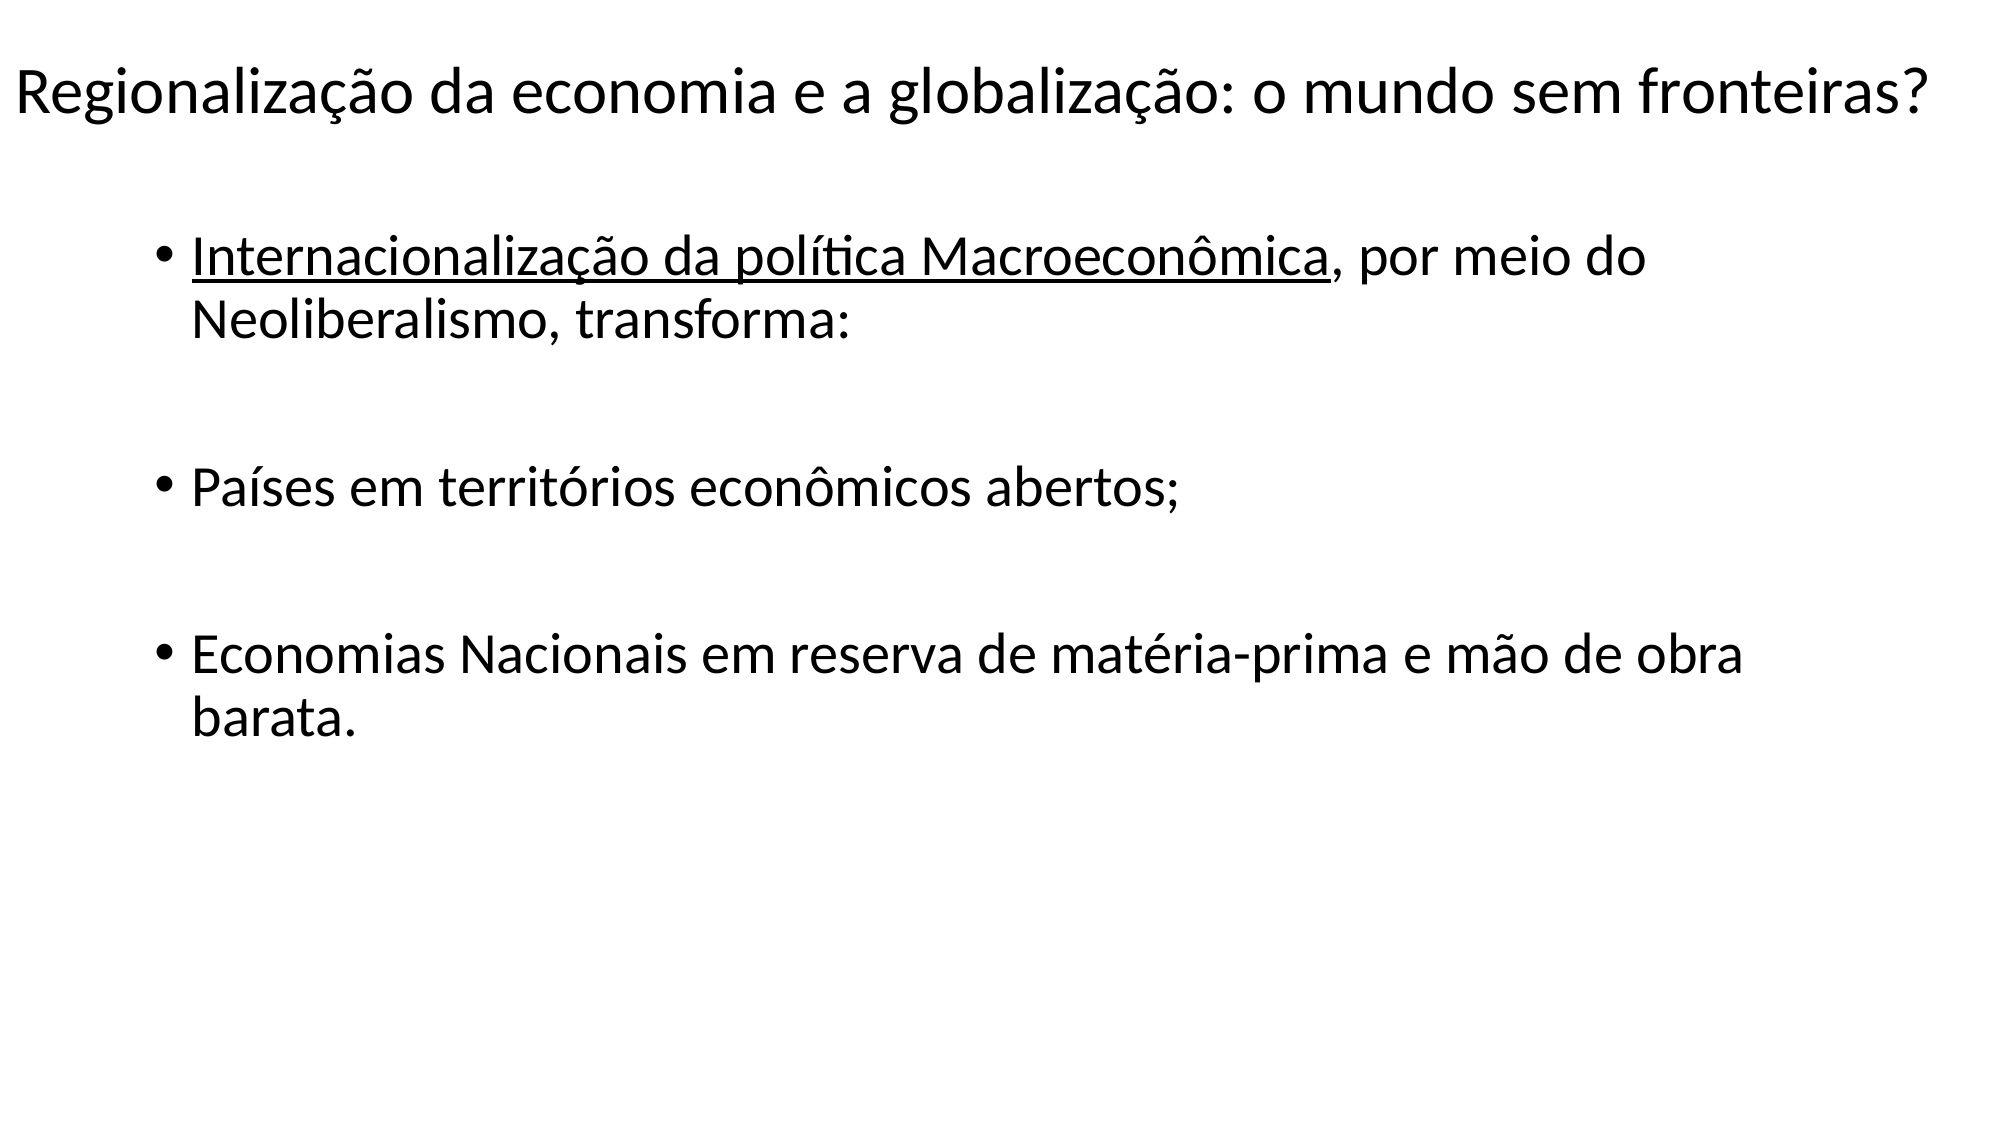

# Regionalização da economia e a globalização: o mundo sem fronteiras?
Internacionalização da política Macroeconômica, por meio do Neoliberalismo, transforma:

Países em territórios econômicos abertos;

Economias Nacionais em reserva de matéria-prima e mão de obra barata.